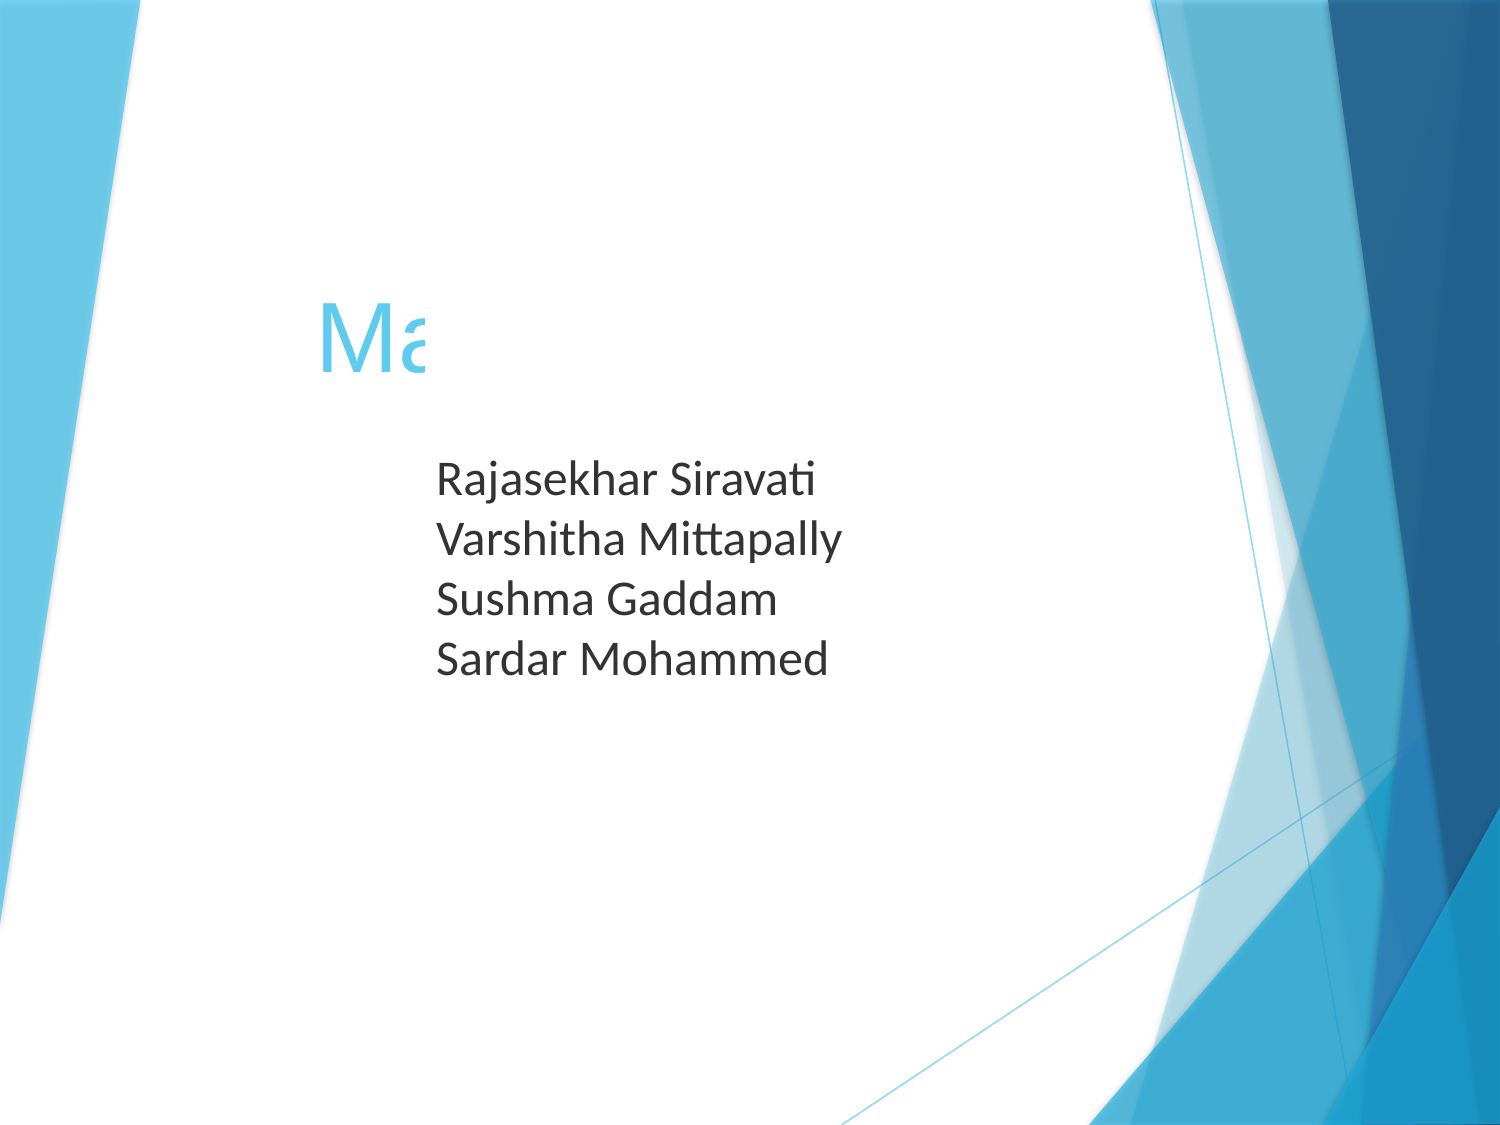

# Project Management 1
Rajasekhar Siravati
Varshitha Mittapally
Sushma Gaddam
Sardar Mohammed